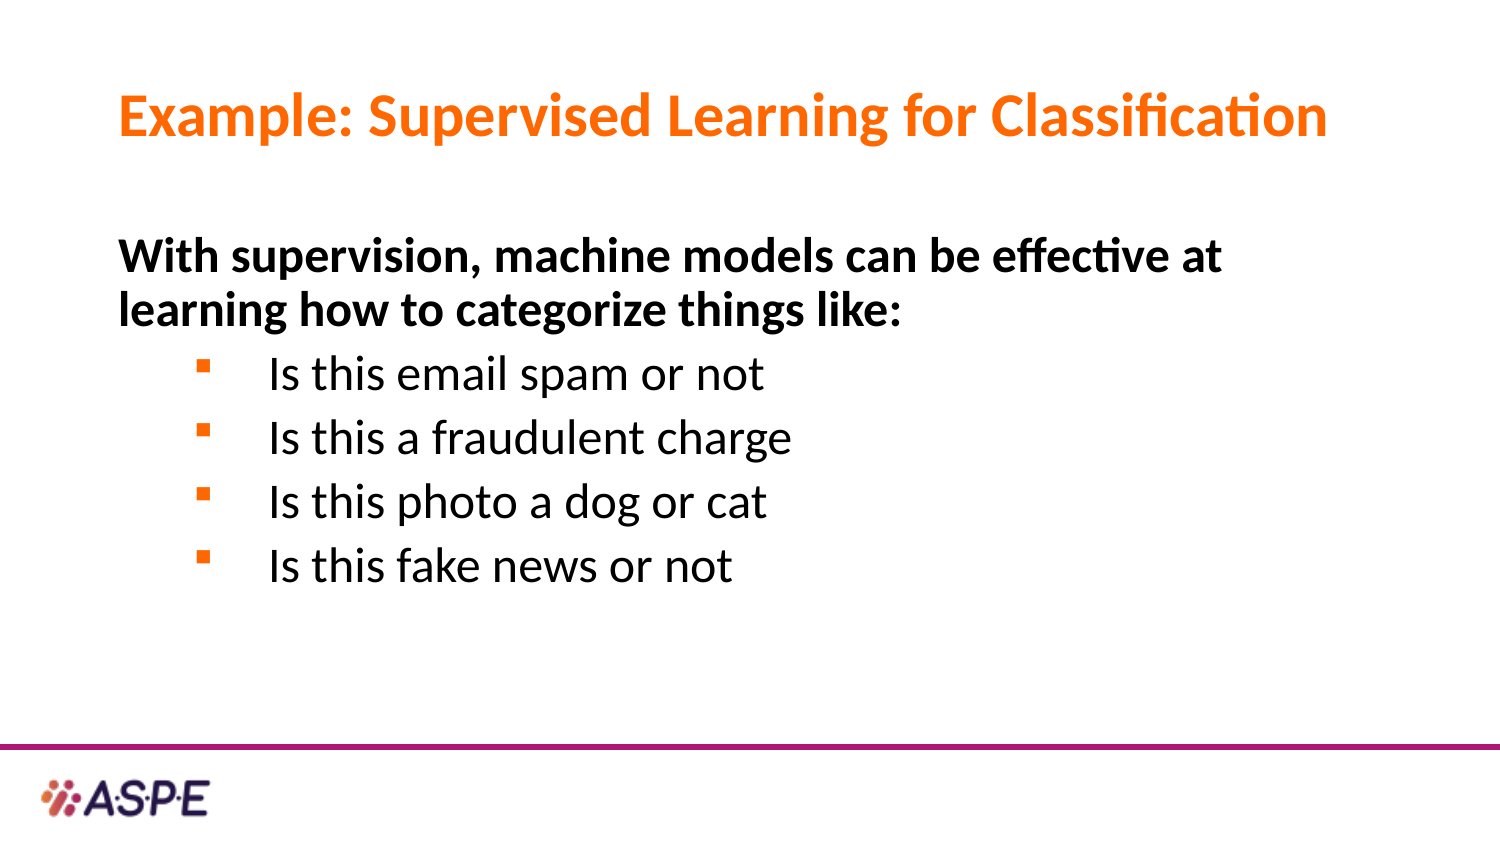

# Example: Supervised Learning for Classification
With supervision, machine models can be effective at learning how to categorize things like:
Is this email spam or not
Is this a fraudulent charge
Is this photo a dog or cat
Is this fake news or not